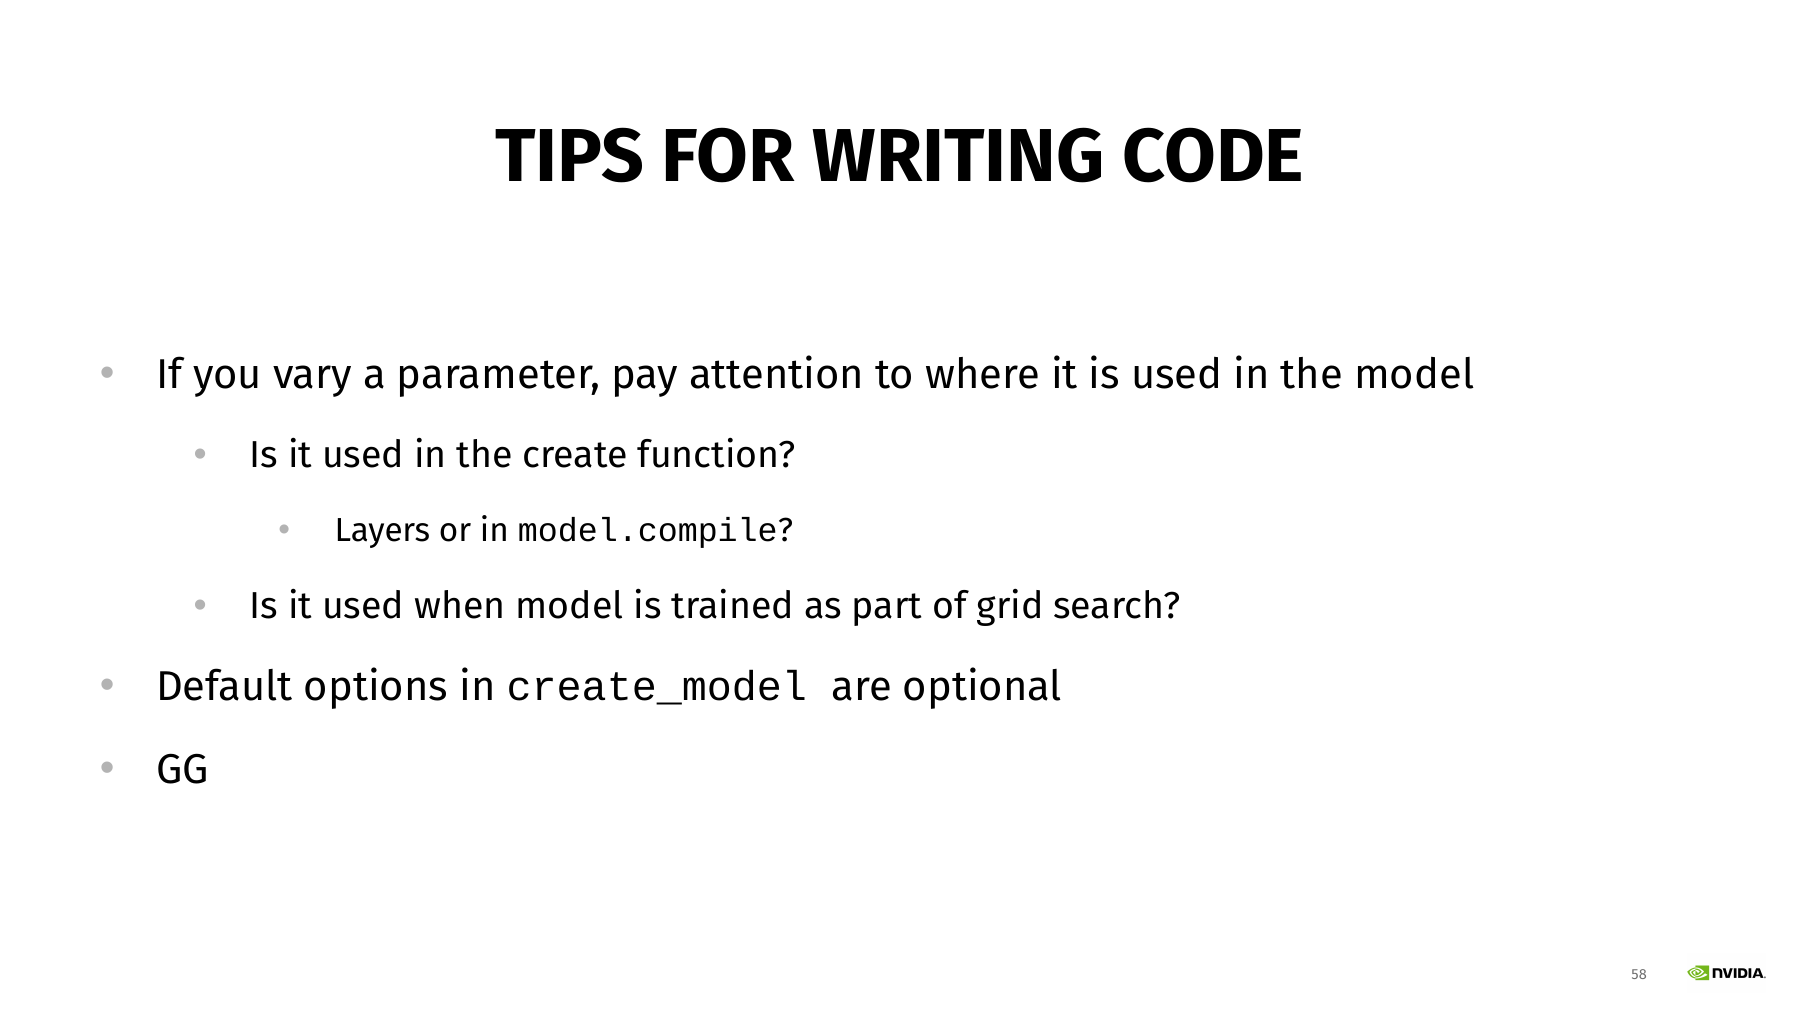

# TIPS for writing Code
If you vary a parameter, pay attention to where it is used in the model
Is it used in the create function?
Layers or in model.compile?
Is it used when model is trained as part of grid search?
Default options in create_model are optional
GG